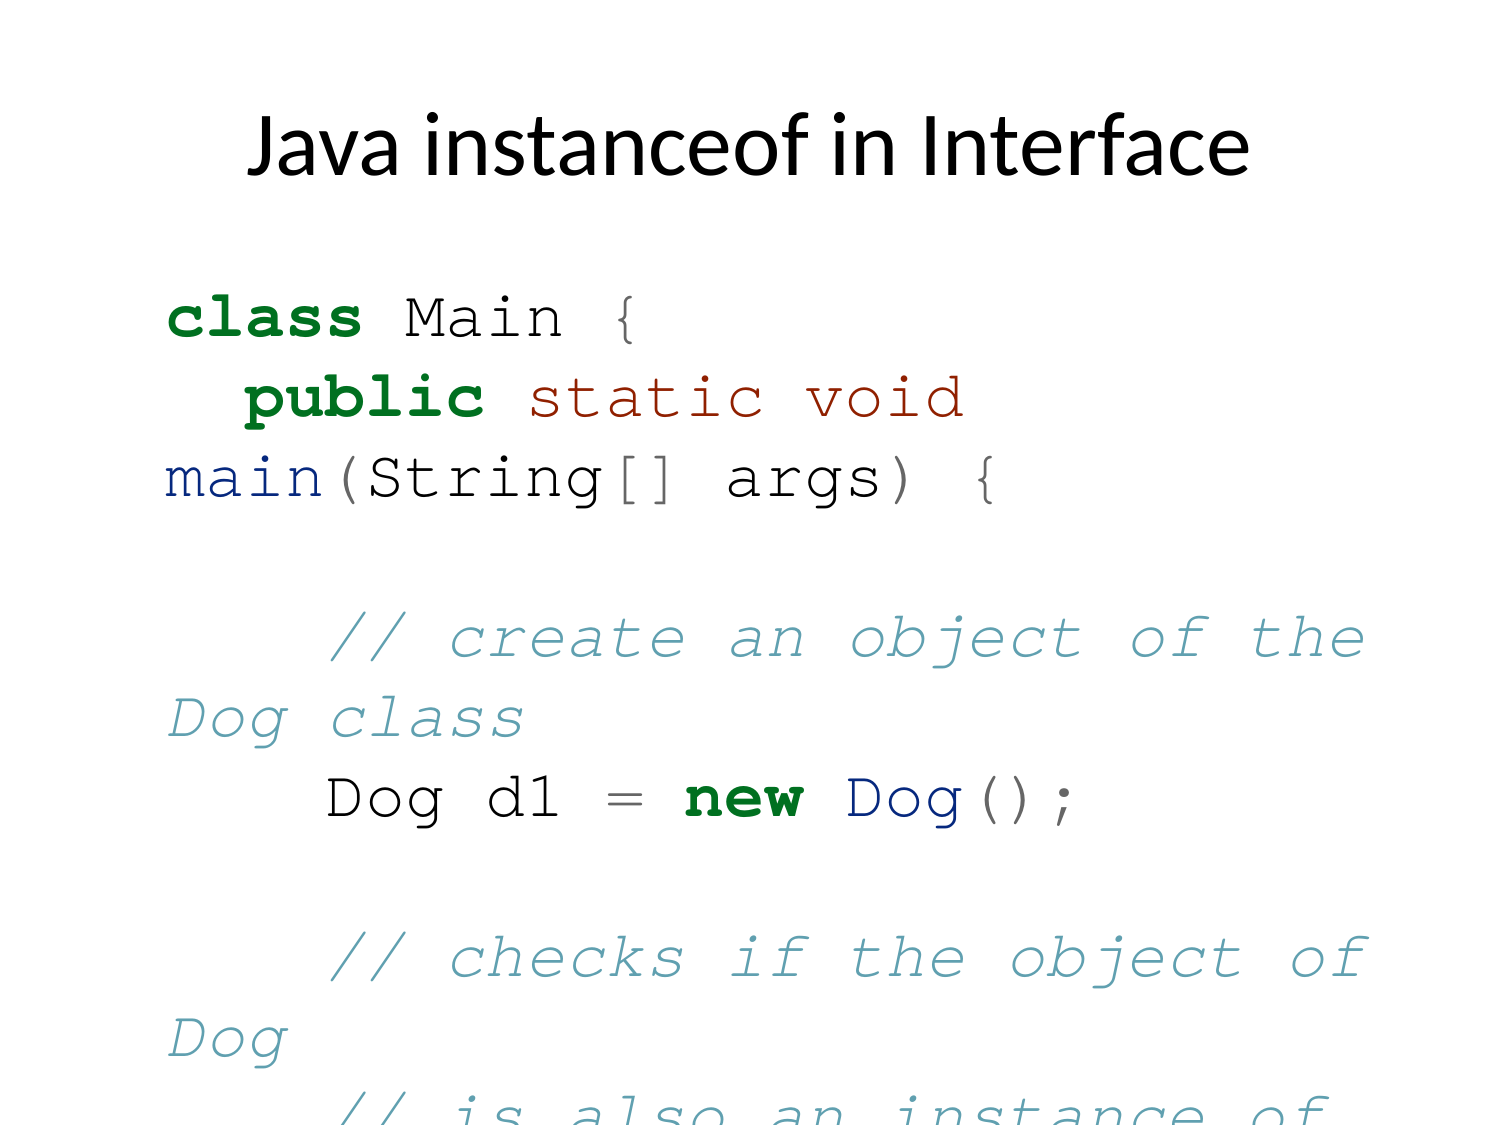

# Java instanceof in Interface
class Main {
  public static void main(String[] args) {
    // create an object of the Dog class
    Dog d1 = new Dog();
    // checks if the object of Dog
    // is also an instance of Animal
    System.out.println(d1 instanceof Animal);  // returns true
  }
}